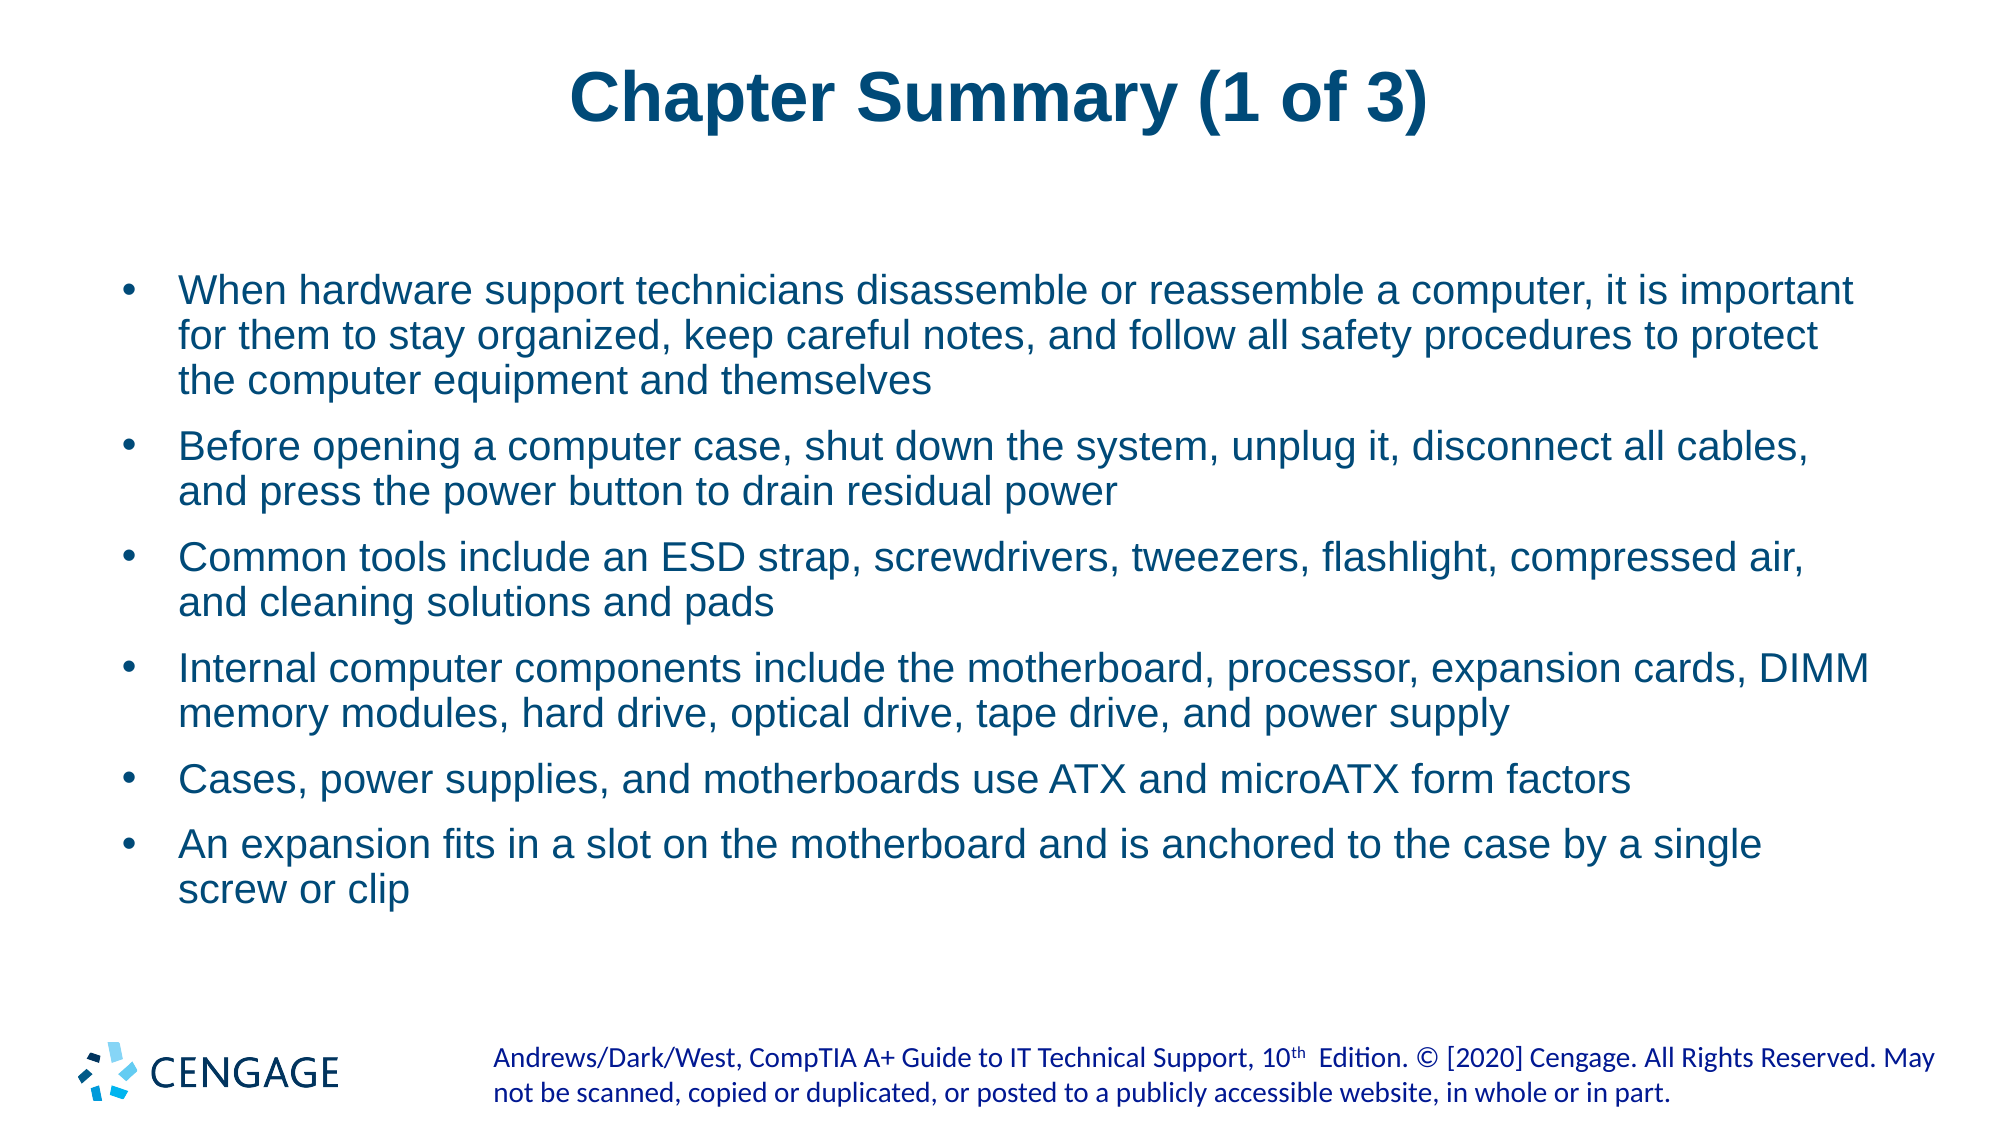

# Chapter Summary (1 of 3)
When hardware support technicians disassemble or reassemble a computer, it is important for them to stay organized, keep careful notes, and follow all safety procedures to protect the computer equipment and themselves
Before opening a computer case, shut down the system, unplug it, disconnect all cables, and press the power button to drain residual power
Common tools include an ESD strap, screwdrivers, tweezers, flashlight, compressed air, and cleaning solutions and pads
Internal computer components include the motherboard, processor, expansion cards, DIMM memory modules, hard drive, optical drive, tape drive, and power supply
Cases, power supplies, and motherboards use ATX and microATX form factors
An expansion fits in a slot on the motherboard and is anchored to the case by a single screw or clip